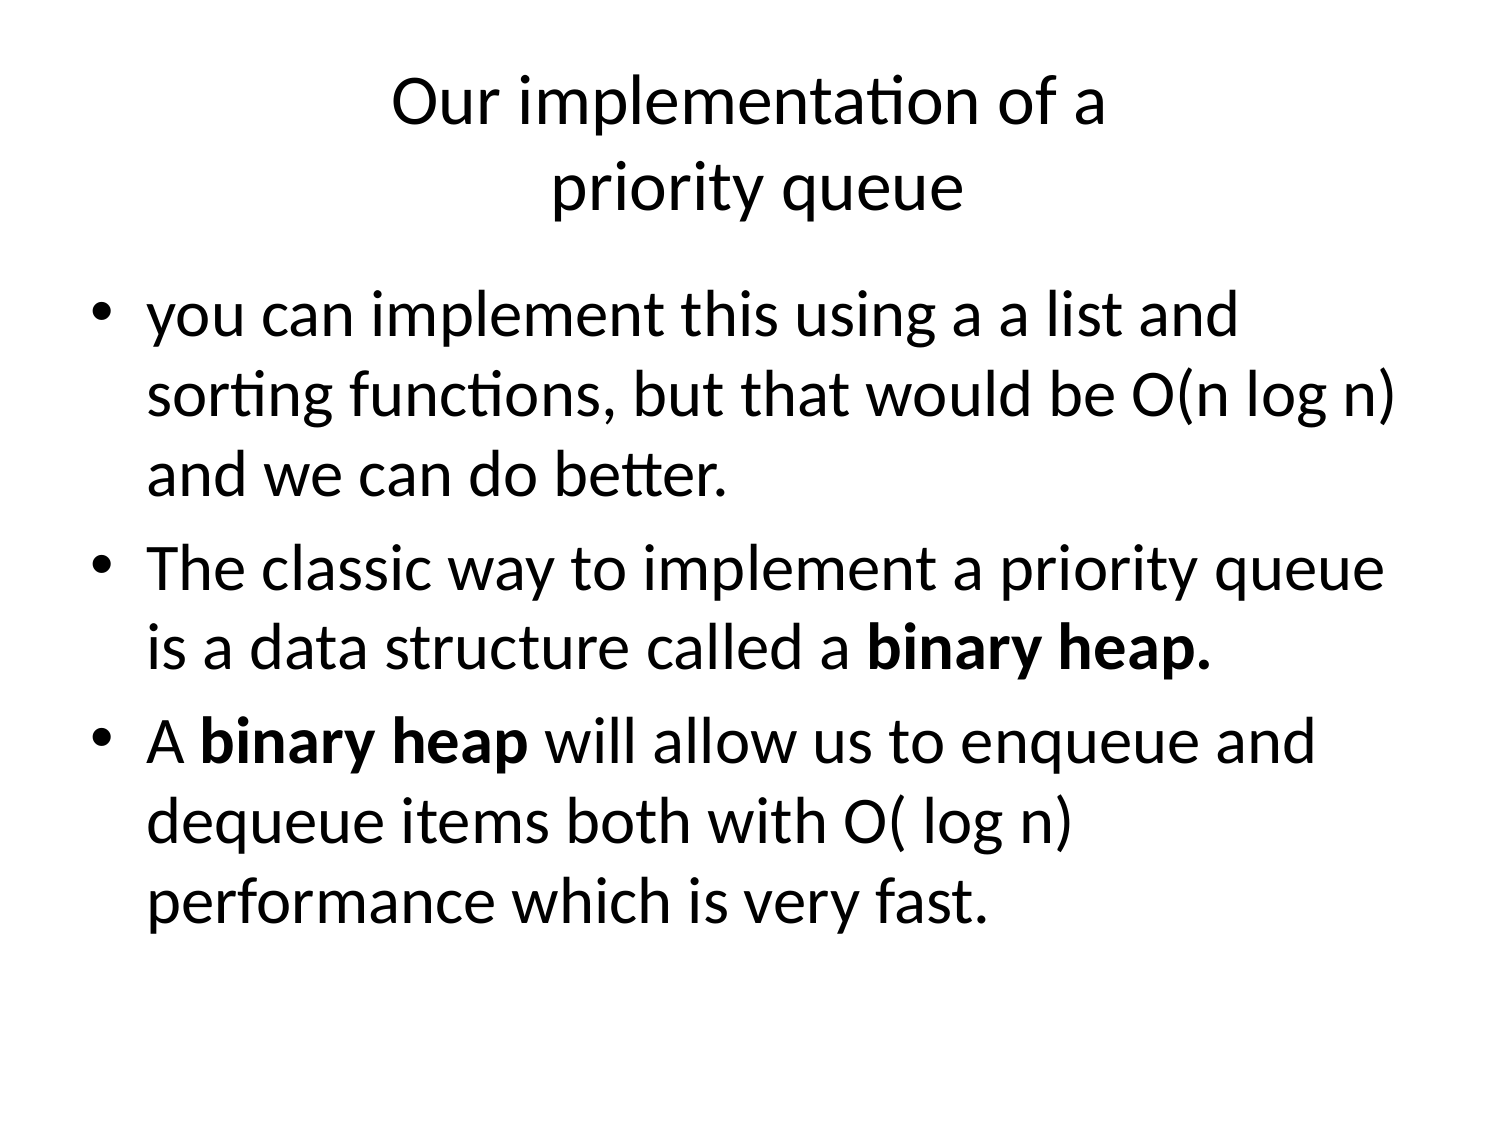

# Our implementation of a priority queue
you can implement this using a a list and sorting functions, but that would be O(n log n) and we can do better.
The classic way to implement a priority queue is a data structure called a binary heap.
A binary heap will allow us to enqueue and dequeue items both with O( log n) performance which is very fast.